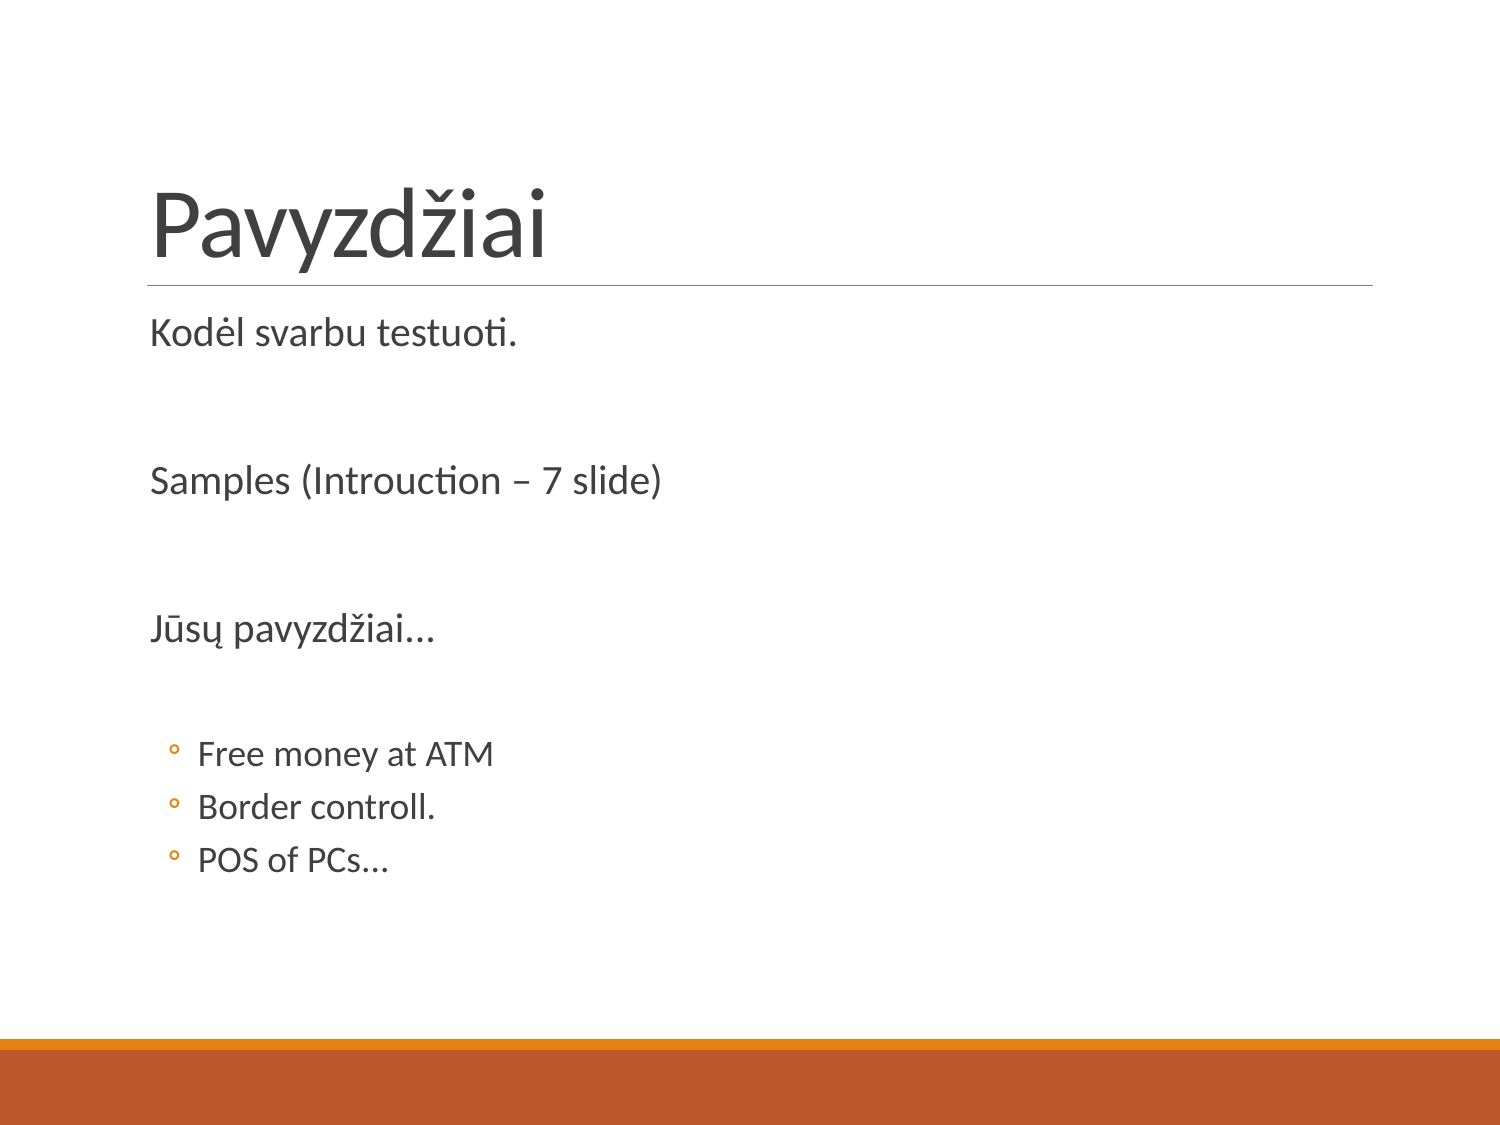

# Pavyzdžiai
Kodėl svarbu testuoti.

Samples (Introuction – 7 slide)

Jūsų pavyzdžiai...

Free money at ATM
Border controll.
POS of PCs...